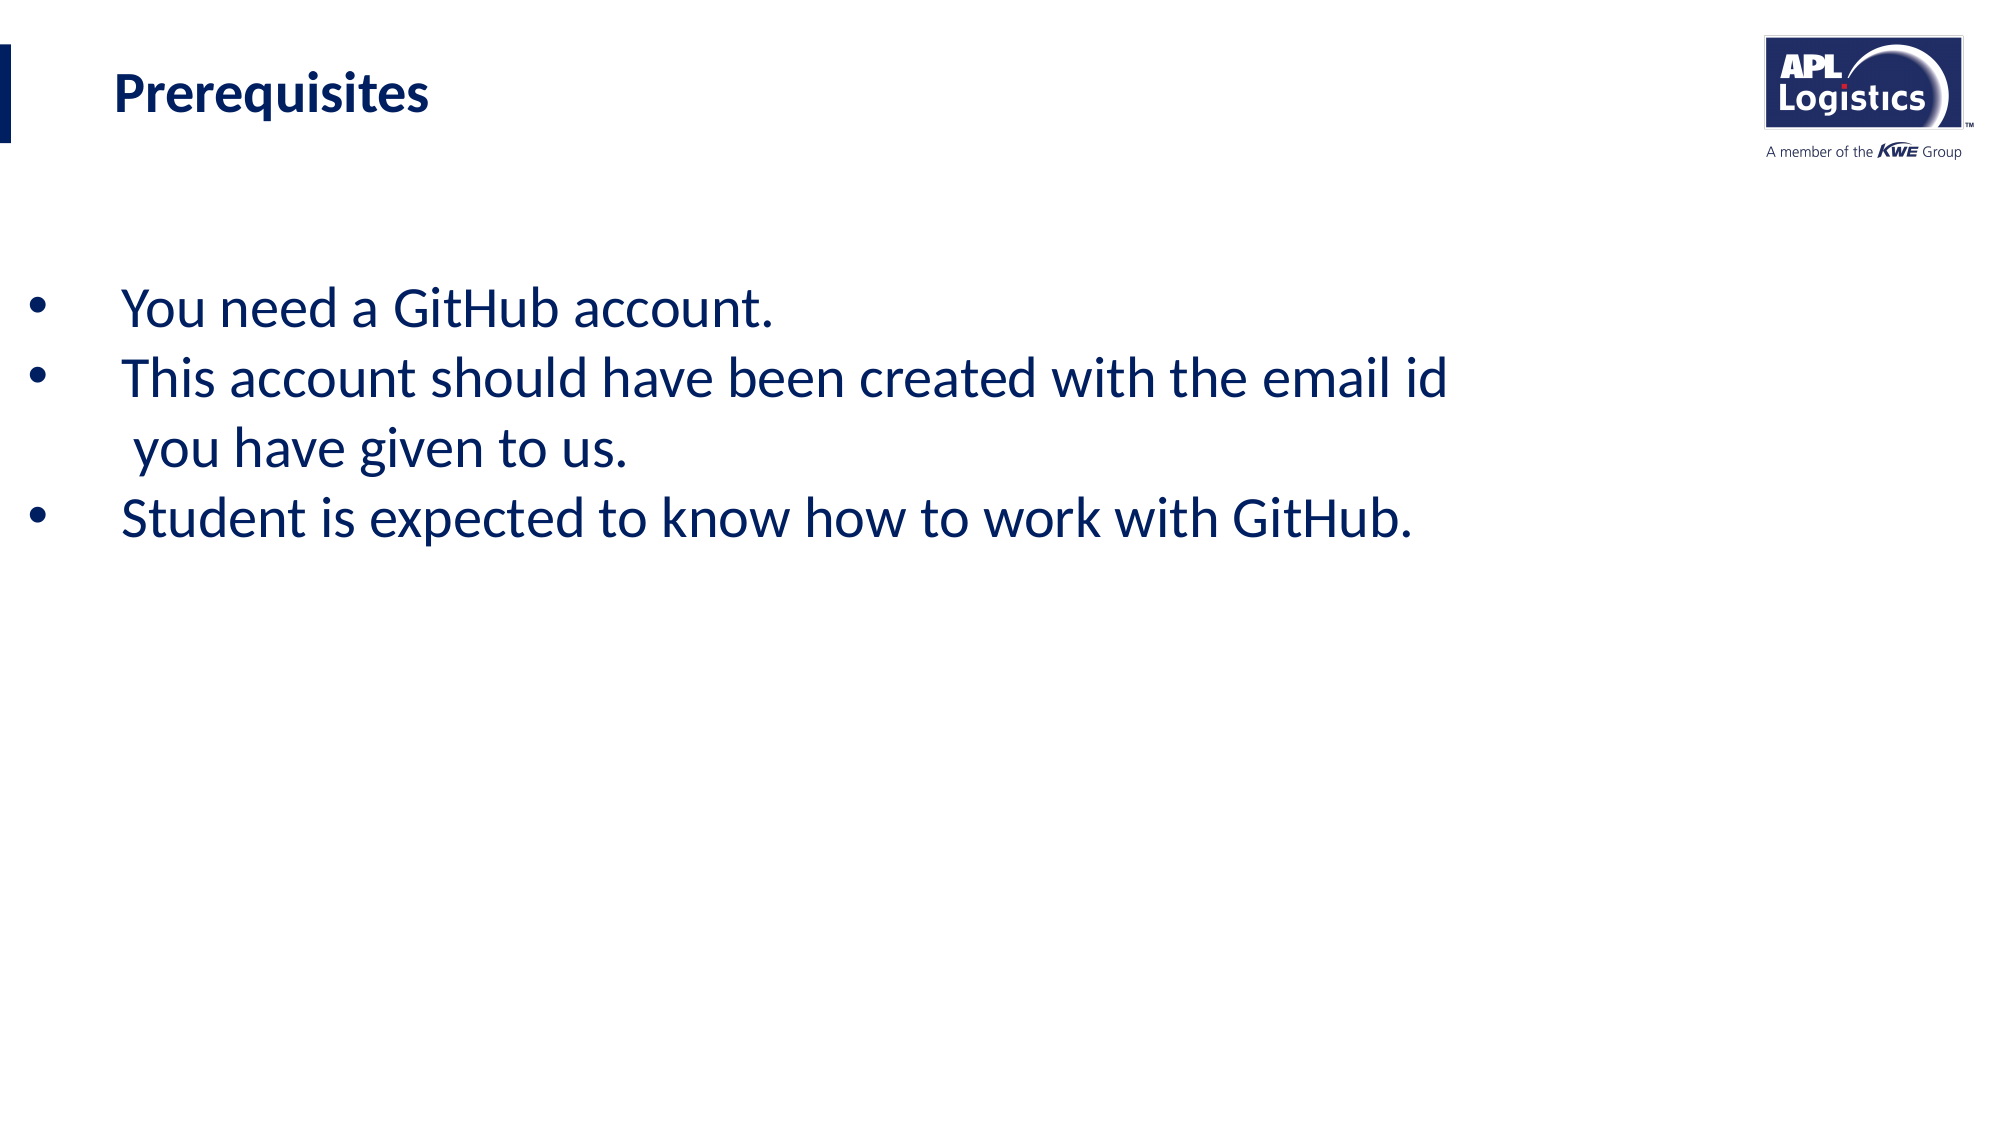

# Prerequisites
You need a GitHub account.
This account should have been created with the email id
        you have given to us.
Student is expected to know how to work with GitHub.